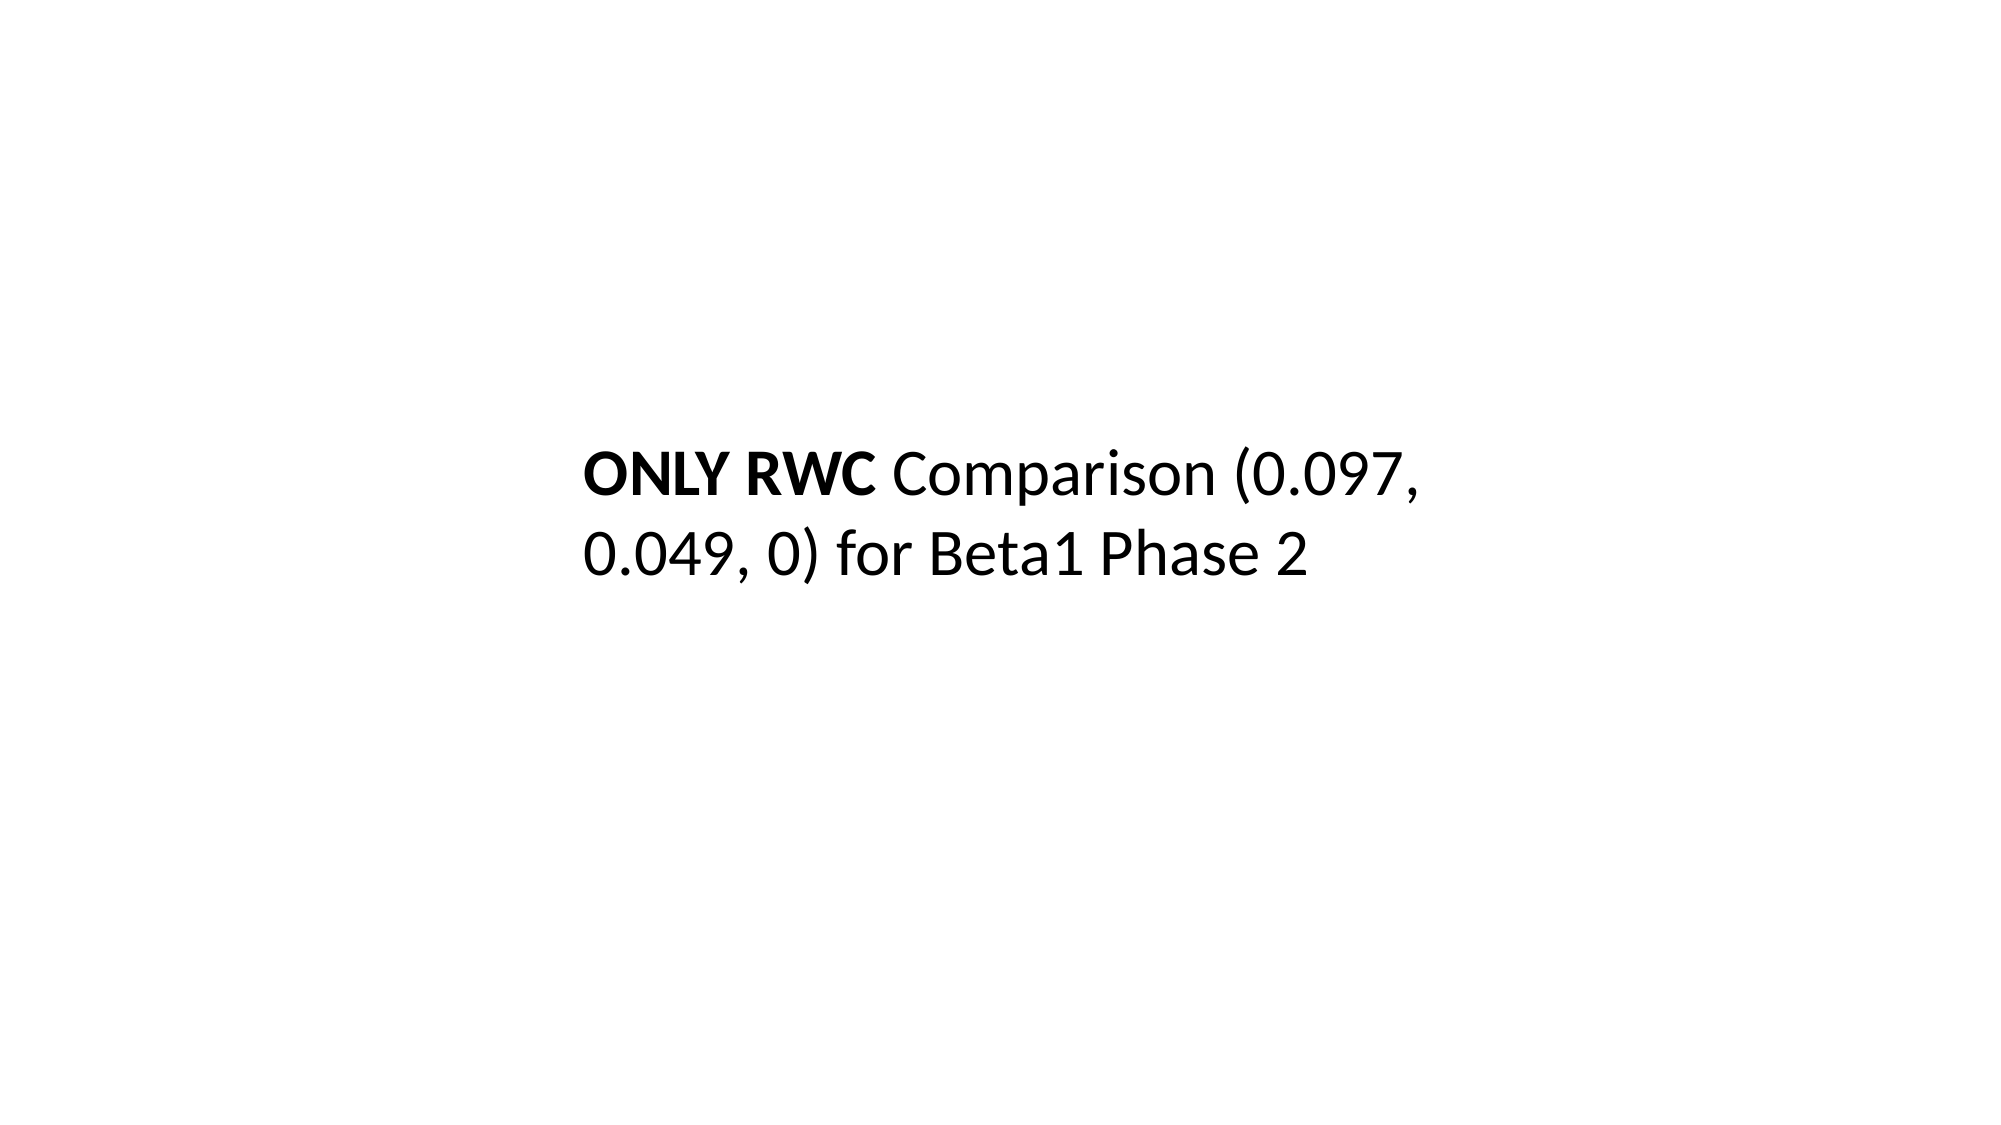

ONLY RWC Comparison (0.097, 0.049, 0) for Beta1 Phase 2